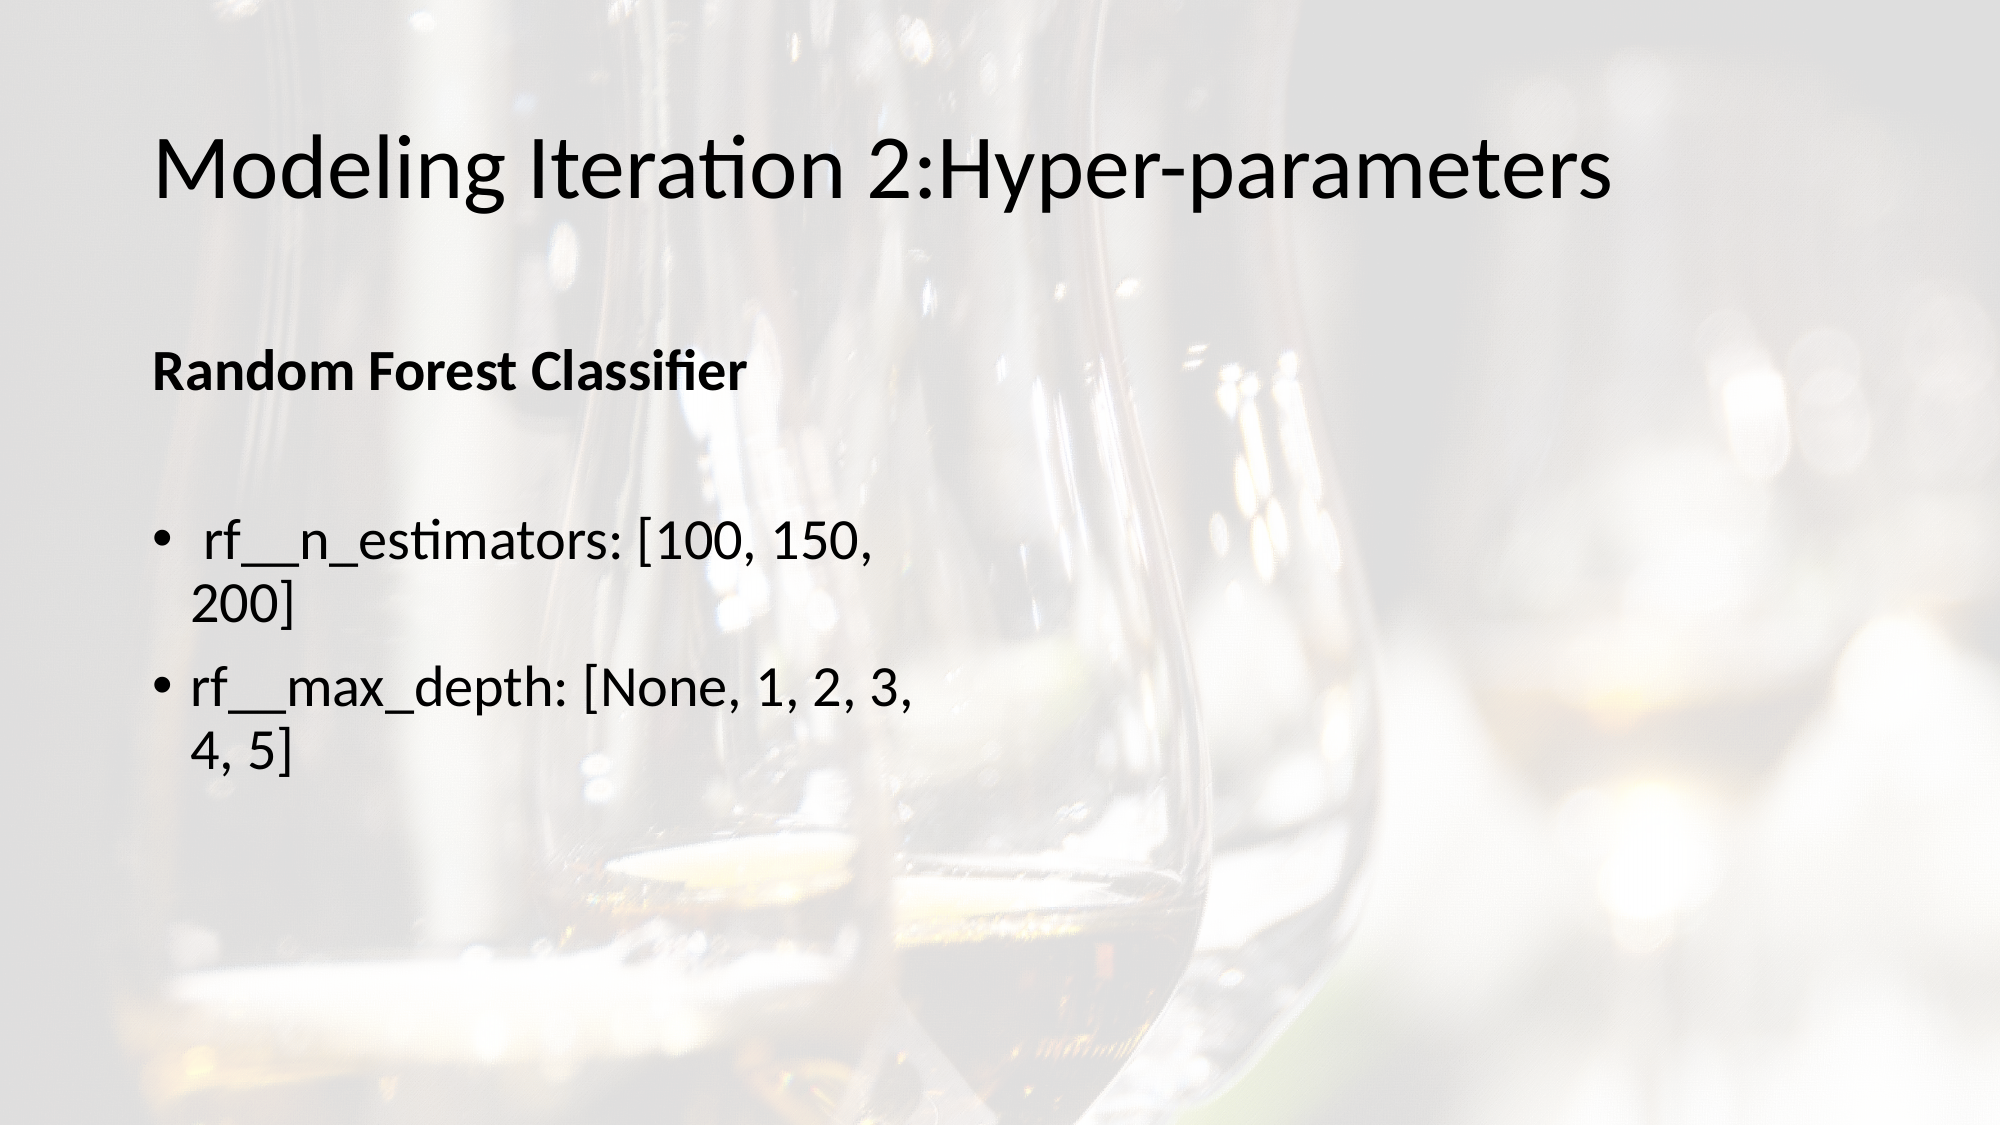

# Modeling Iteration 2:Hyper-parameters
Random Forest Classifier

 rf__n_estimators: [100, 150, 200]
rf__max_depth: [None, 1, 2, 3, 4, 5]